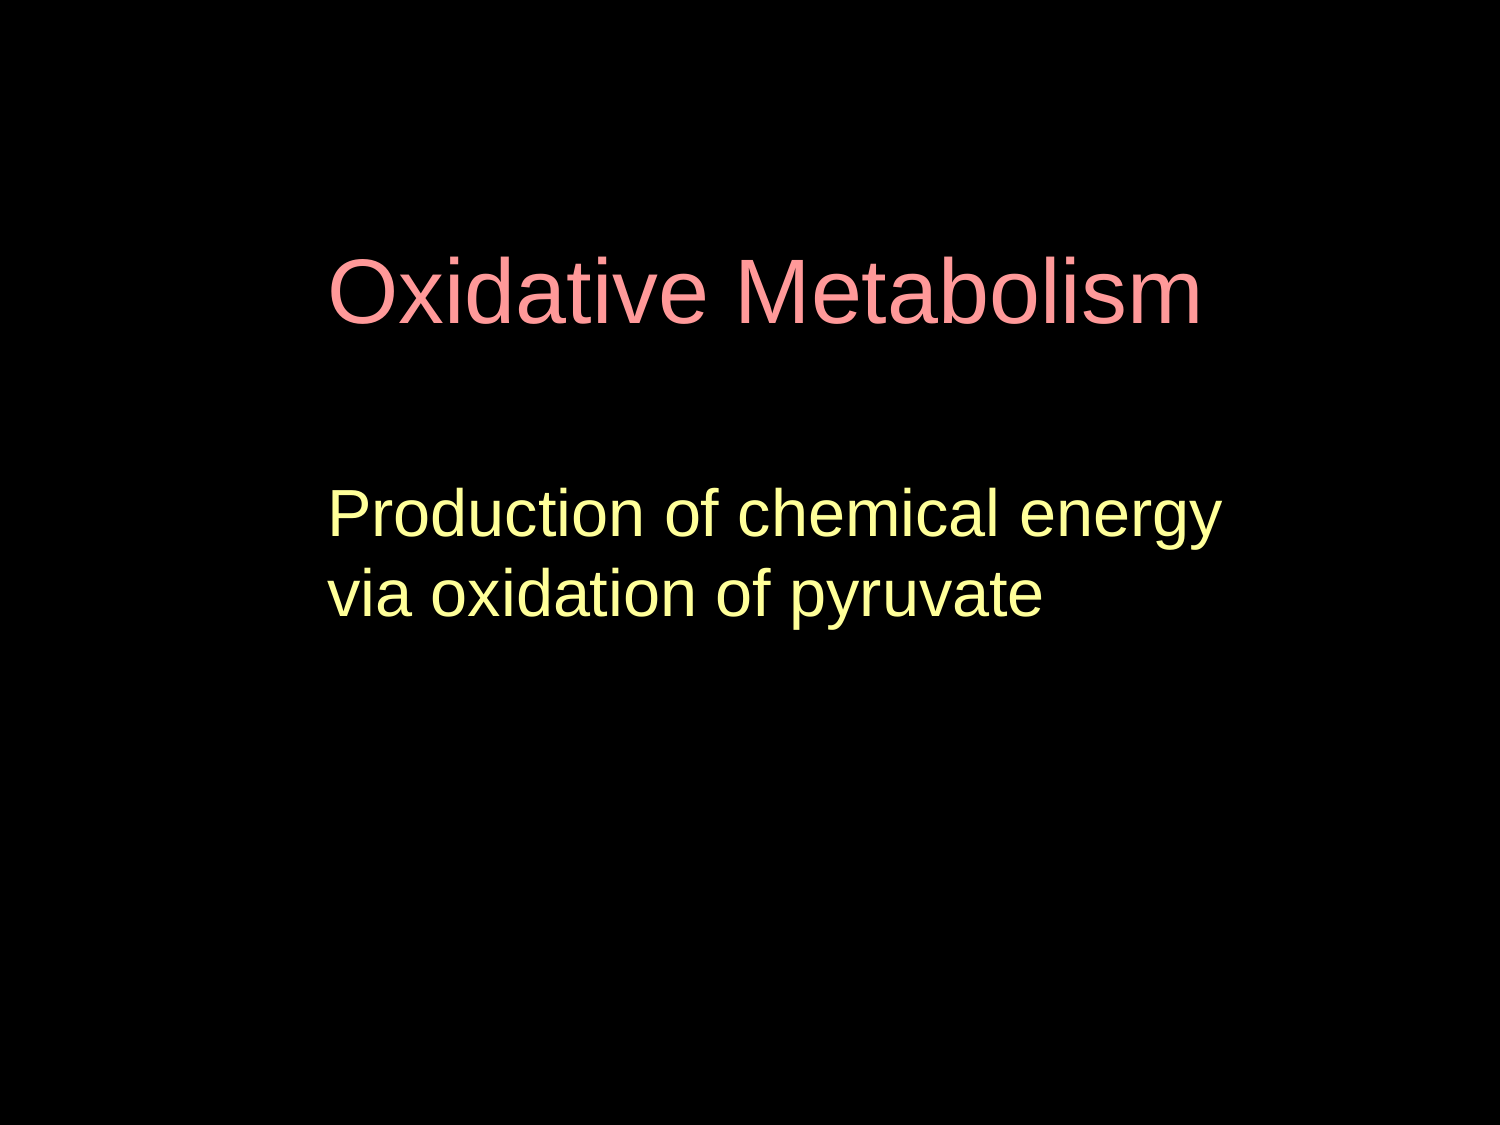

Oxidative Metabolism
Production of chemical energy via oxidation of pyruvate